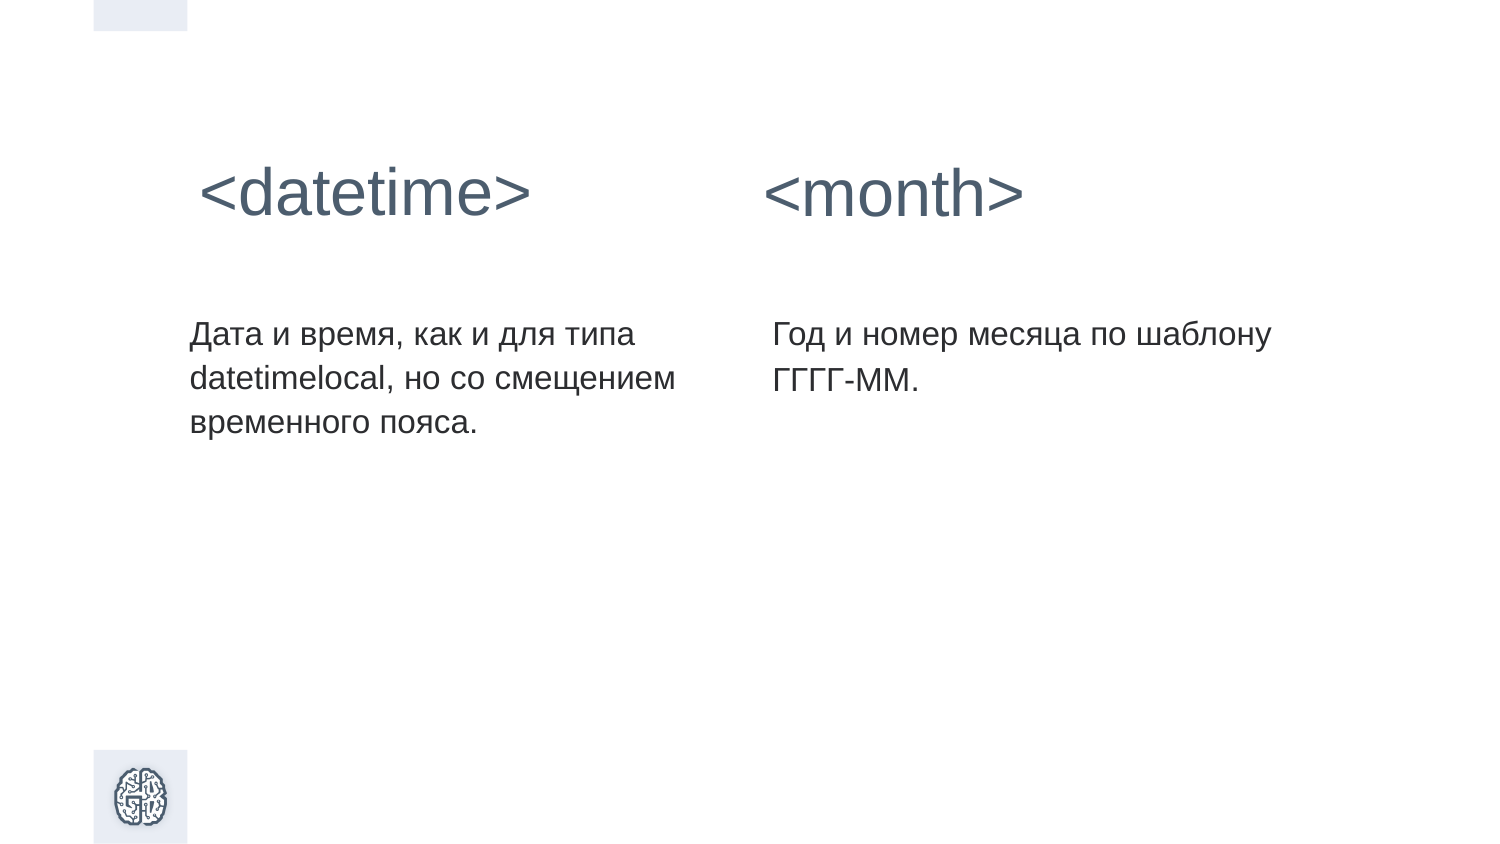

<datetime>
<month>
Год и номер месяца по шаблону ГГГГ-ММ.
Дата и время, как и для типа datetimelocal, но со смещением временного пояса.